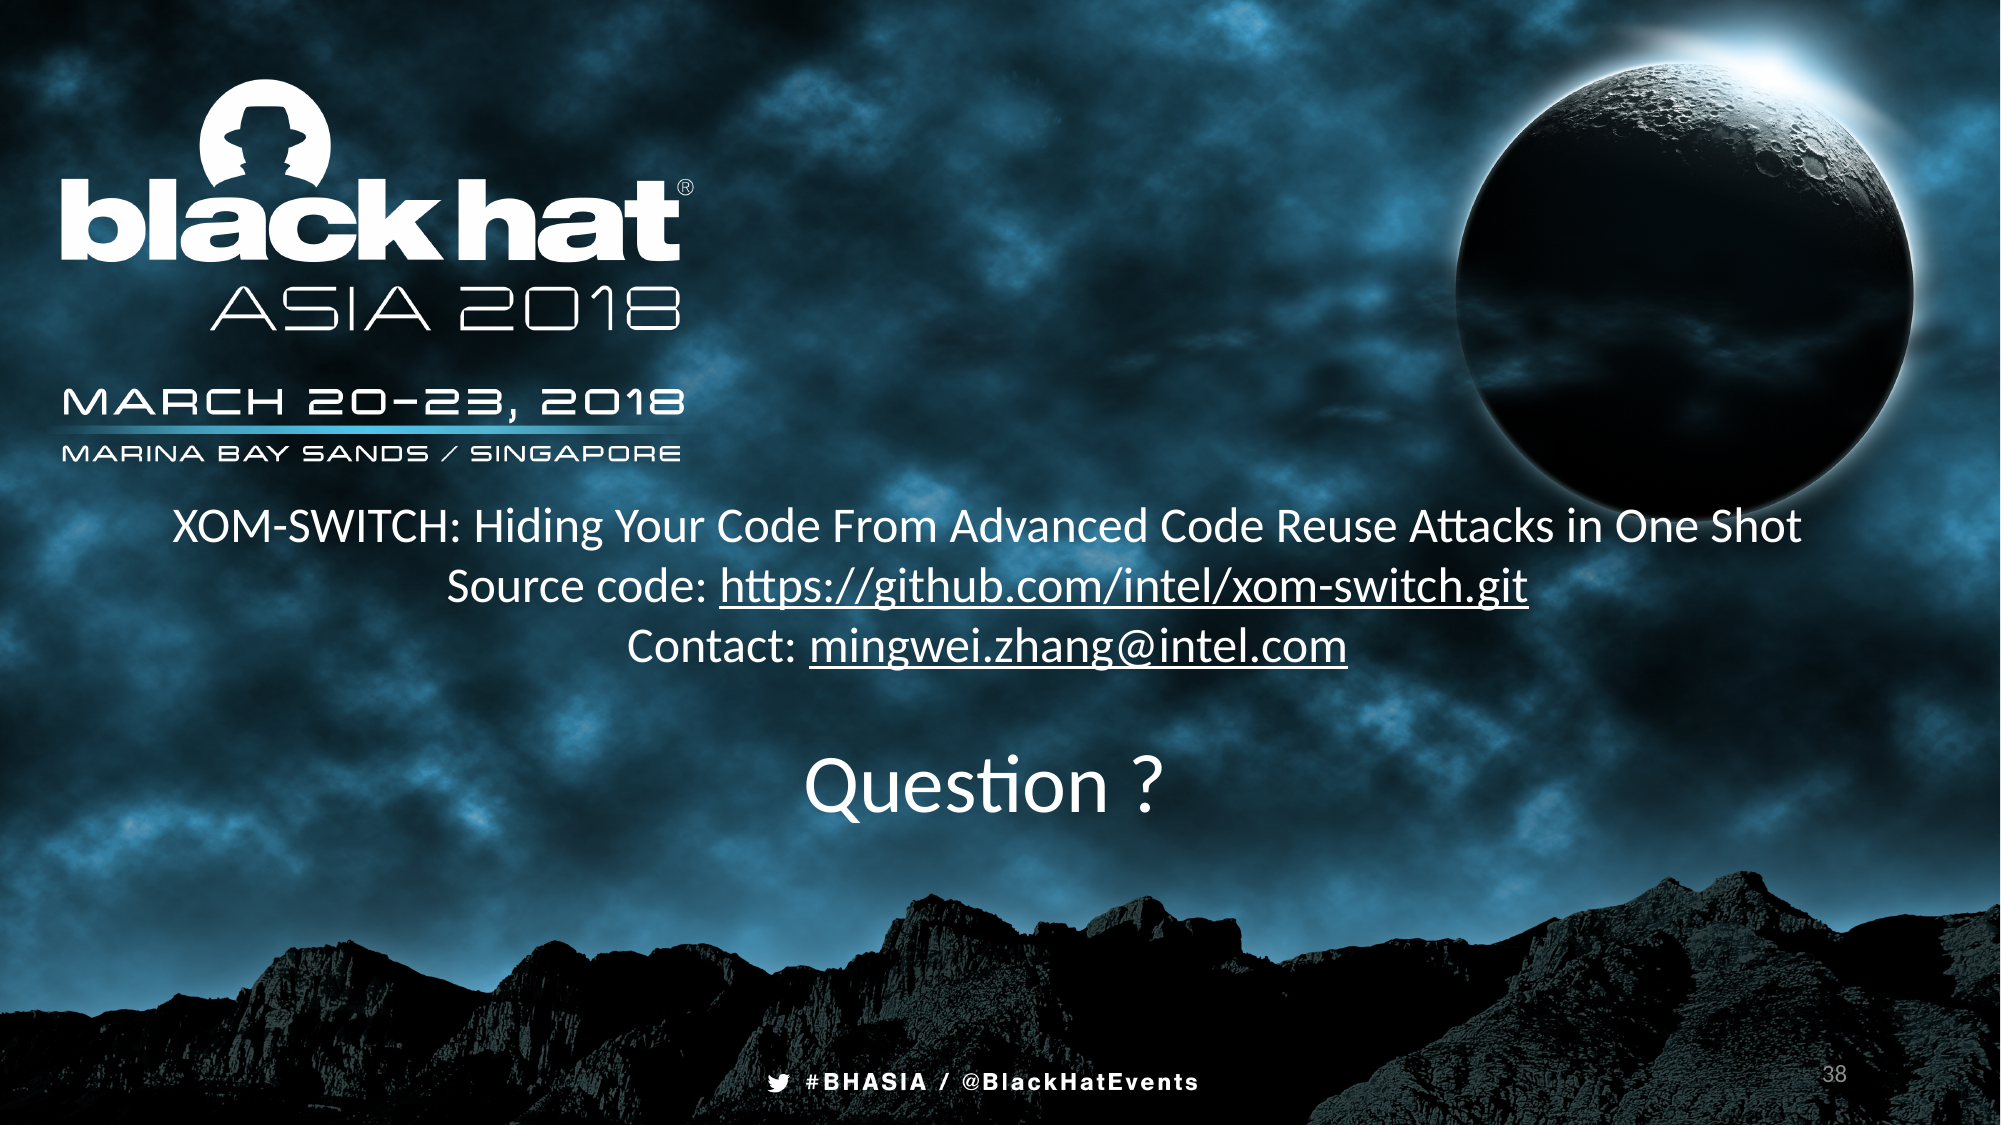

# XOM-SWITCH: Hiding Your Code From Advanced Code Reuse Attacks in One Shot Source code: https://github.com/intel/xom-switch.git Contact: mingwei.zhang@intel.com
Question ?
38